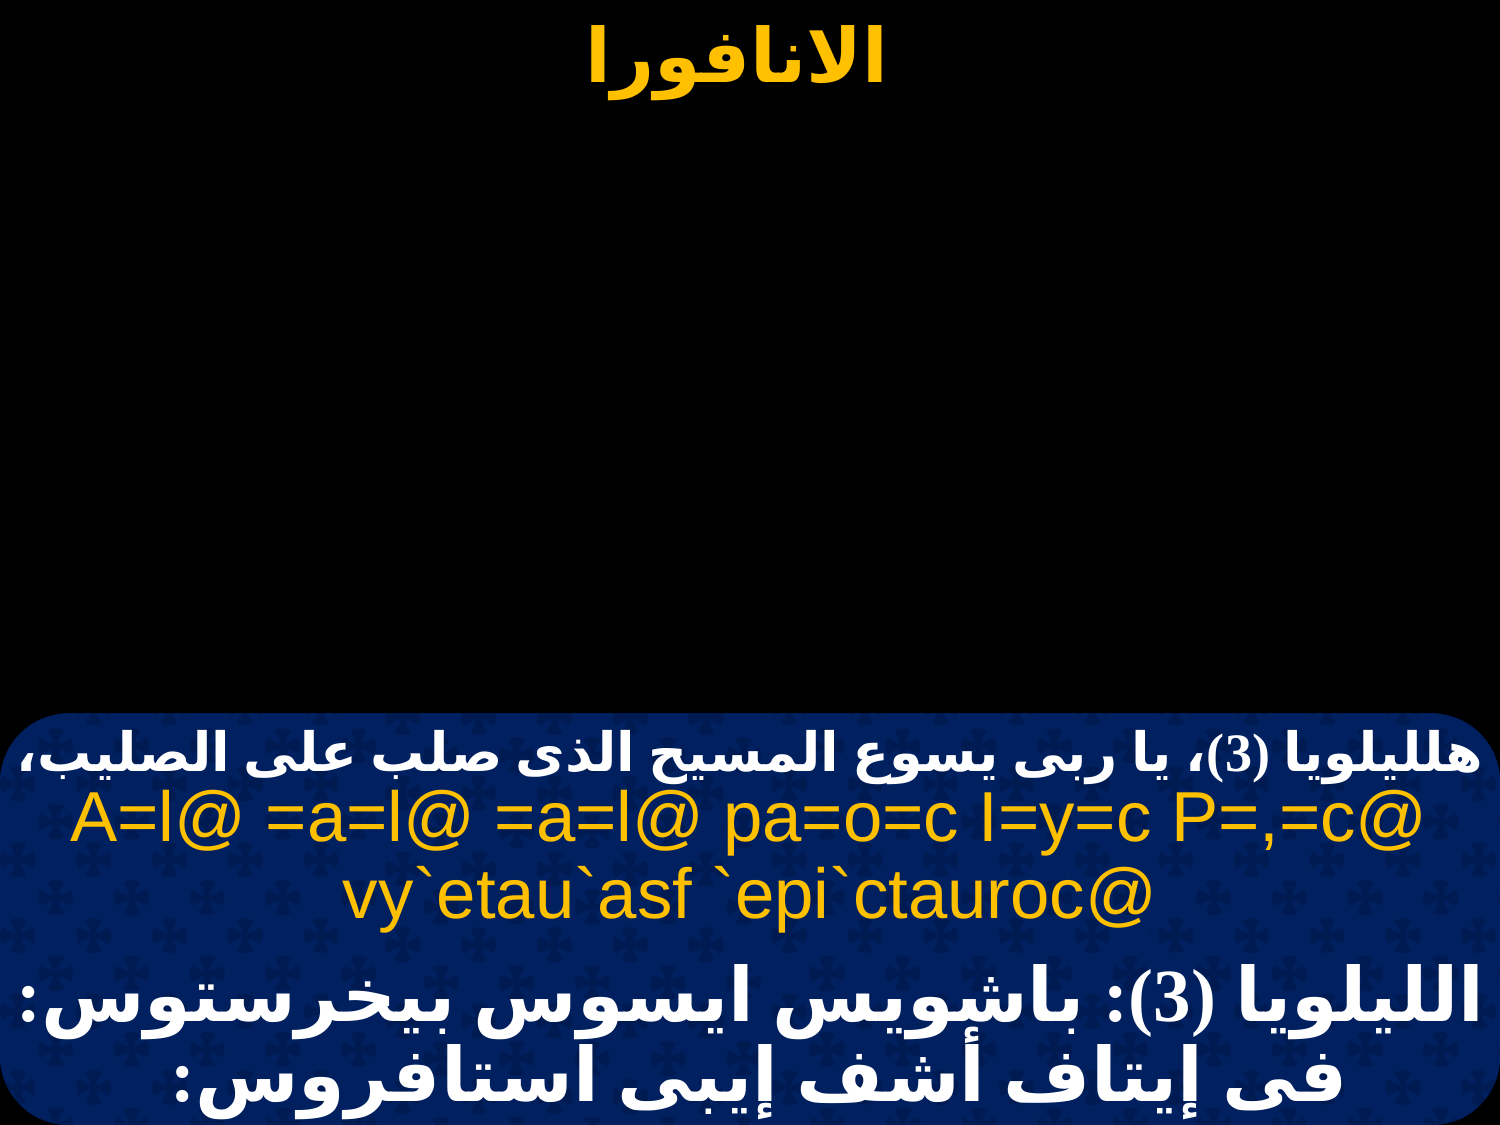

# هلليلويا (3)، يا ربى يسوع المسيح الذى صلب على الصليب،
A=l@ =a=l@ =a=l@ pa=o=c I=y=c P=,=c@ vy`etau`asf `epi`ctauroc@
الليلويا (3): باشويس ايسوس بيخرستوس:
فى إيتاف أشف إيبى استافروس: